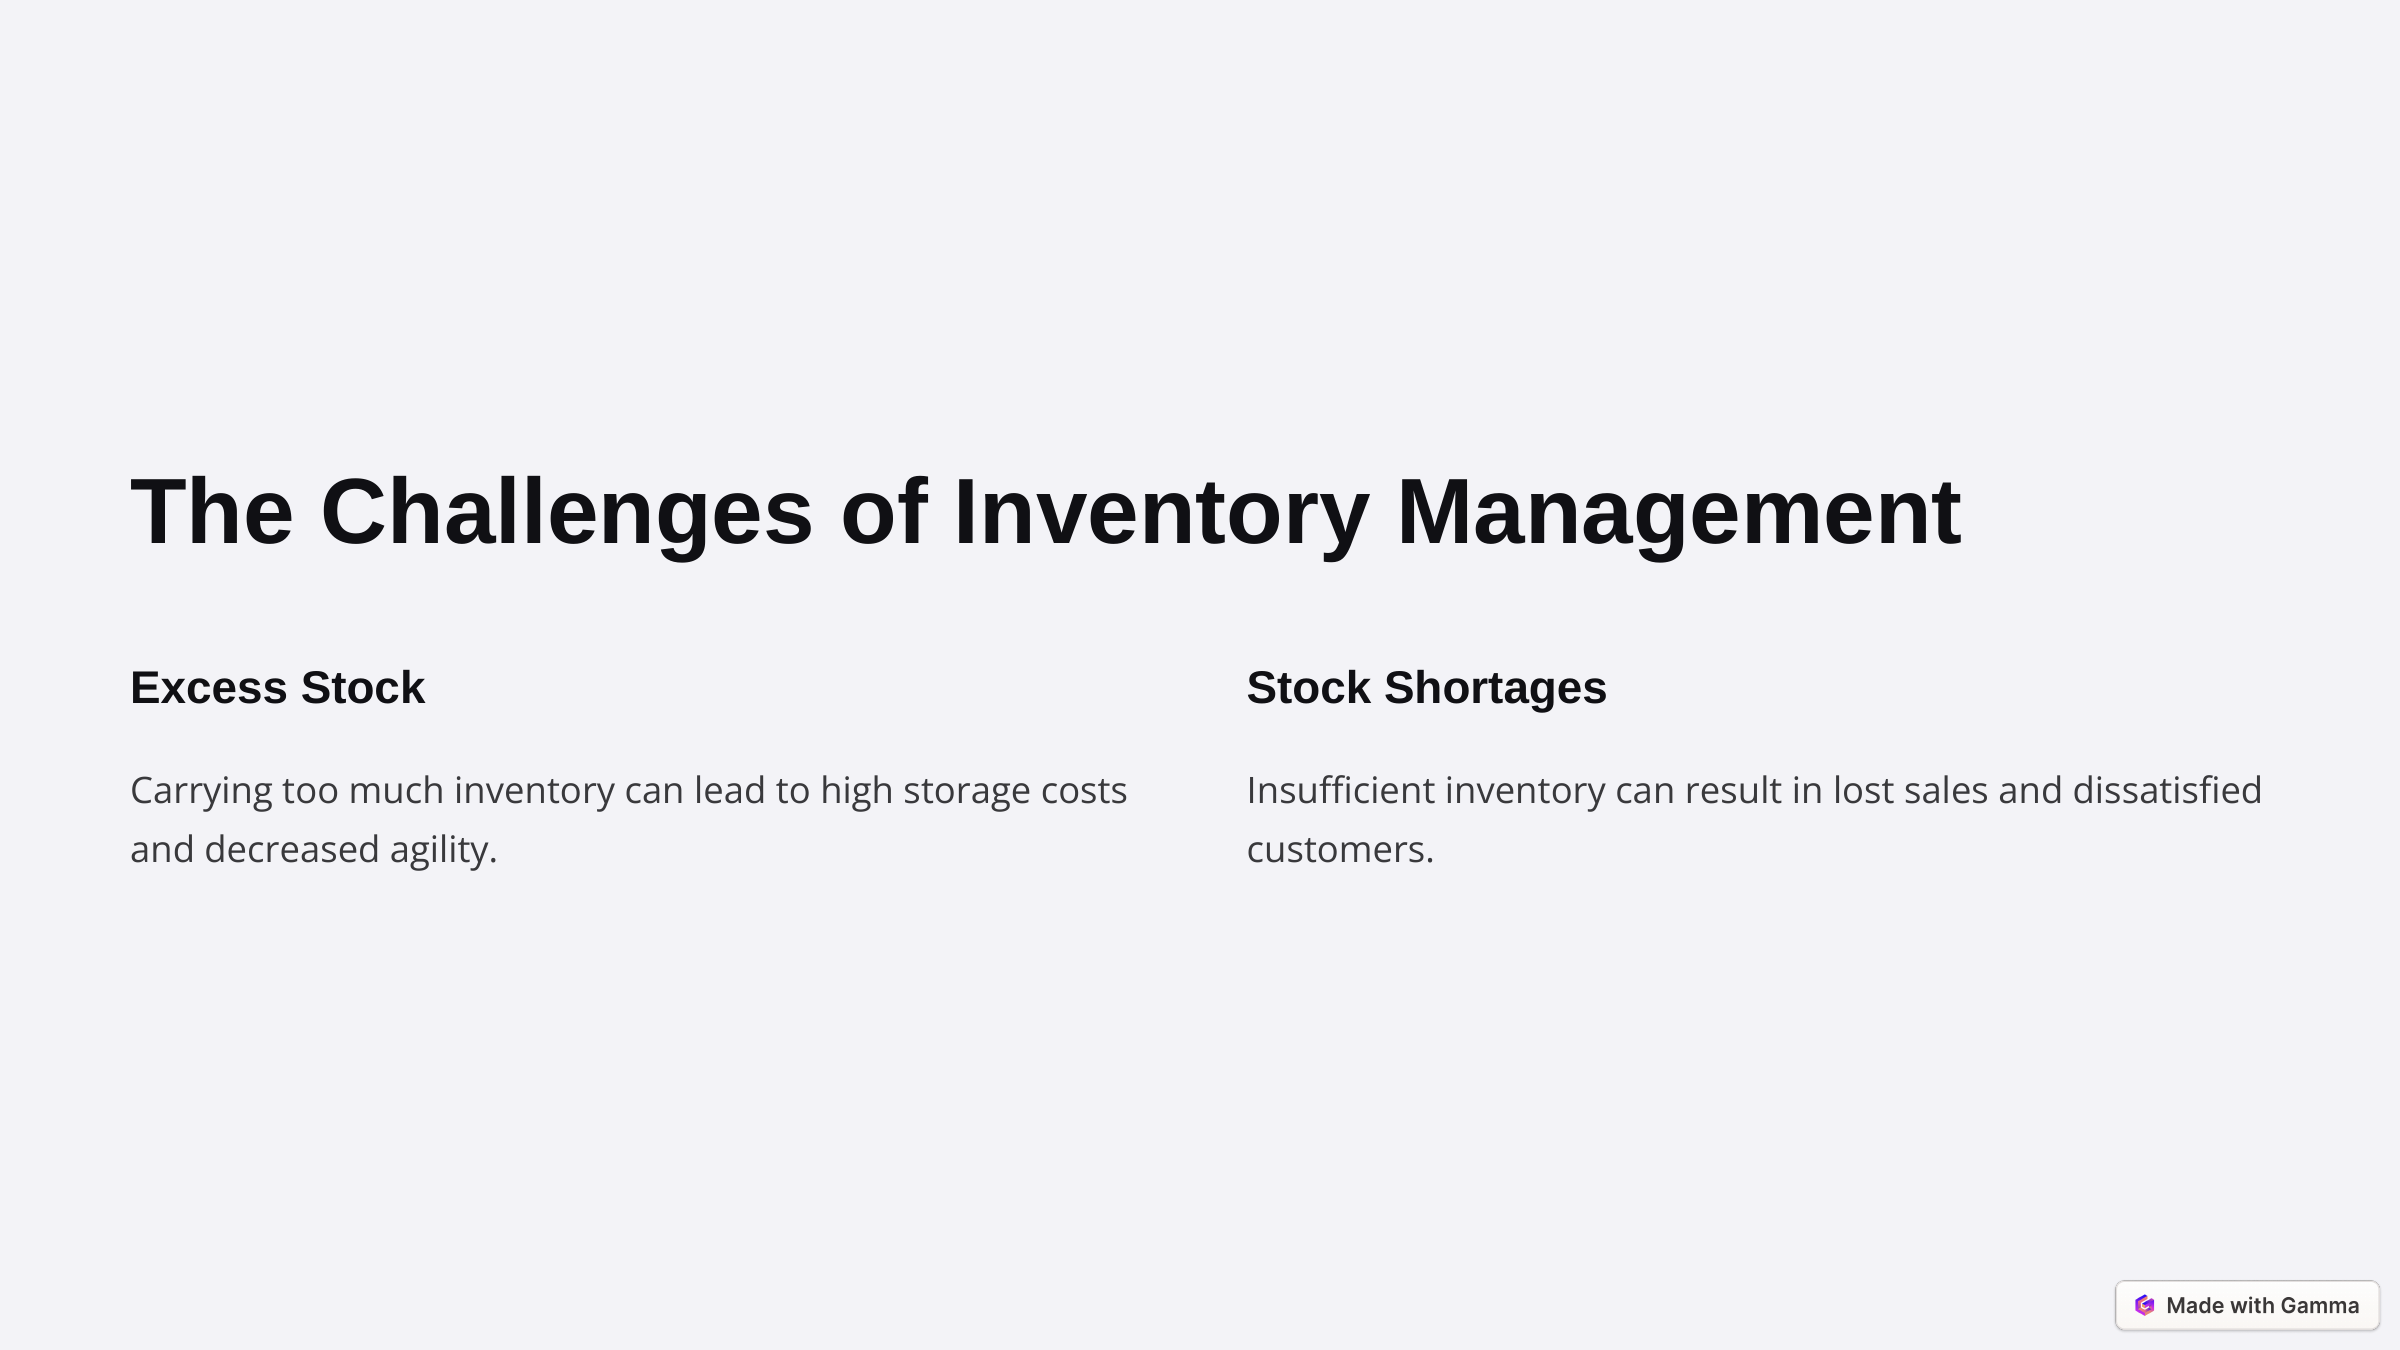

The Challenges of Inventory Management
Excess Stock
Stock Shortages
Carrying too much inventory can lead to high storage costs and decreased agility.
Insufficient inventory can result in lost sales and dissatisfied customers.